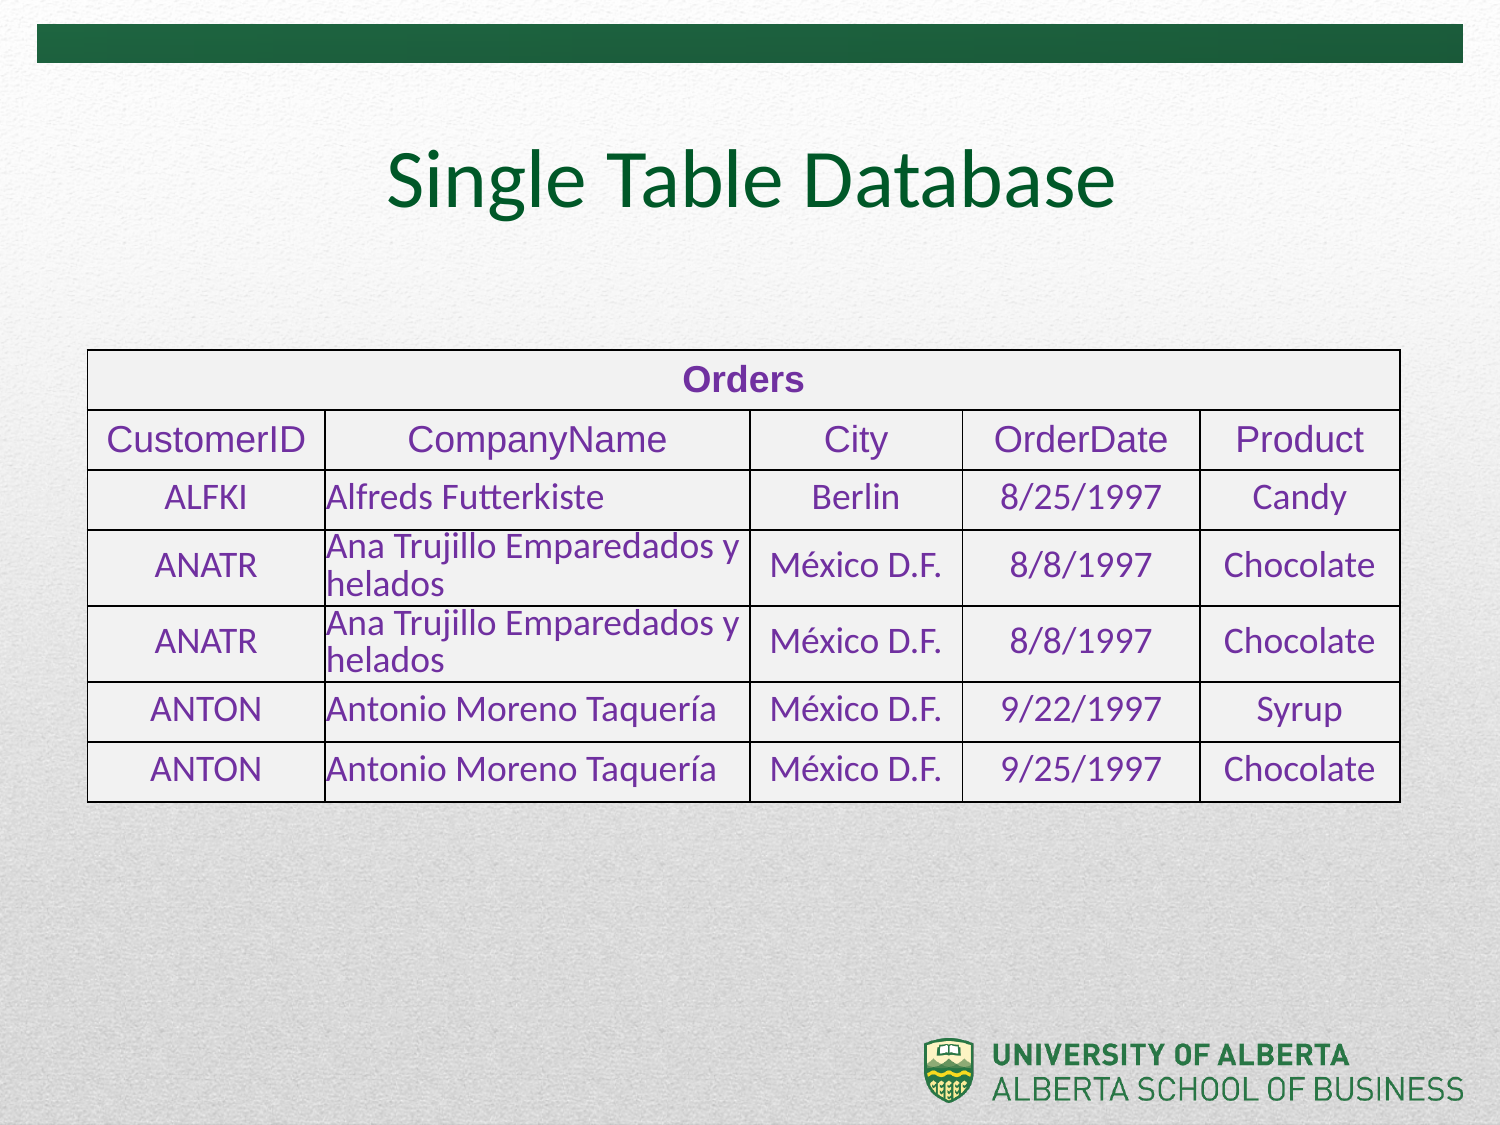

Single Table Database
| Orders |  |  |  |  |
| --- | --- | --- | --- | --- |
| CustomerID | CompanyName | City | OrderDate | Product |
| ALFKI | Alfreds Futterkiste | Berlin | 8/25/1997 | Candy |
| ANATR | Ana Trujillo Emparedados y helados | México D.F. | 8/8/1997 | Chocolate |
| ANATR | Ana Trujillo Emparedados y helados | México D.F. | 8/8/1997 | Chocolate |
| ANTON | Antonio Moreno Taquería | México D.F. | 9/22/1997 | Syrup |
| ANTON | Antonio Moreno Taquería | México D.F. | 9/25/1997 | Chocolate |